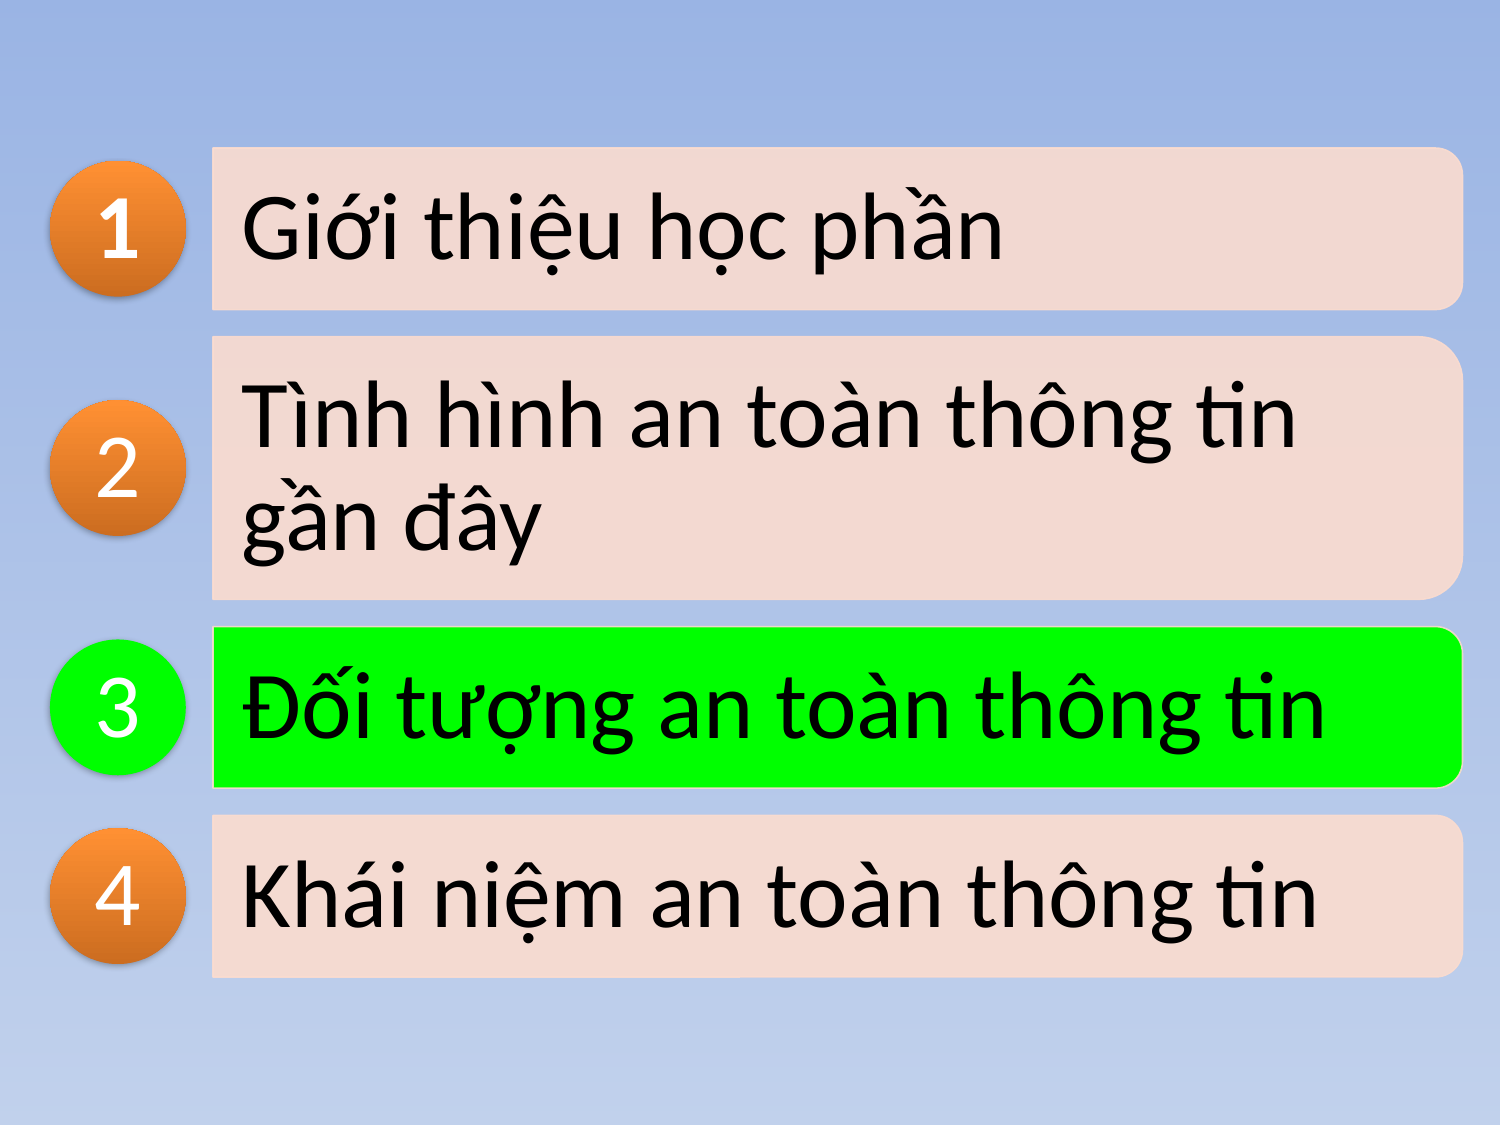

Giới thiệu học phần
1
Tình hình an toàn thông tin gần đây
2
Đối tượng an toàn thông tin
3
Khái niệm an toàn thông tin
4